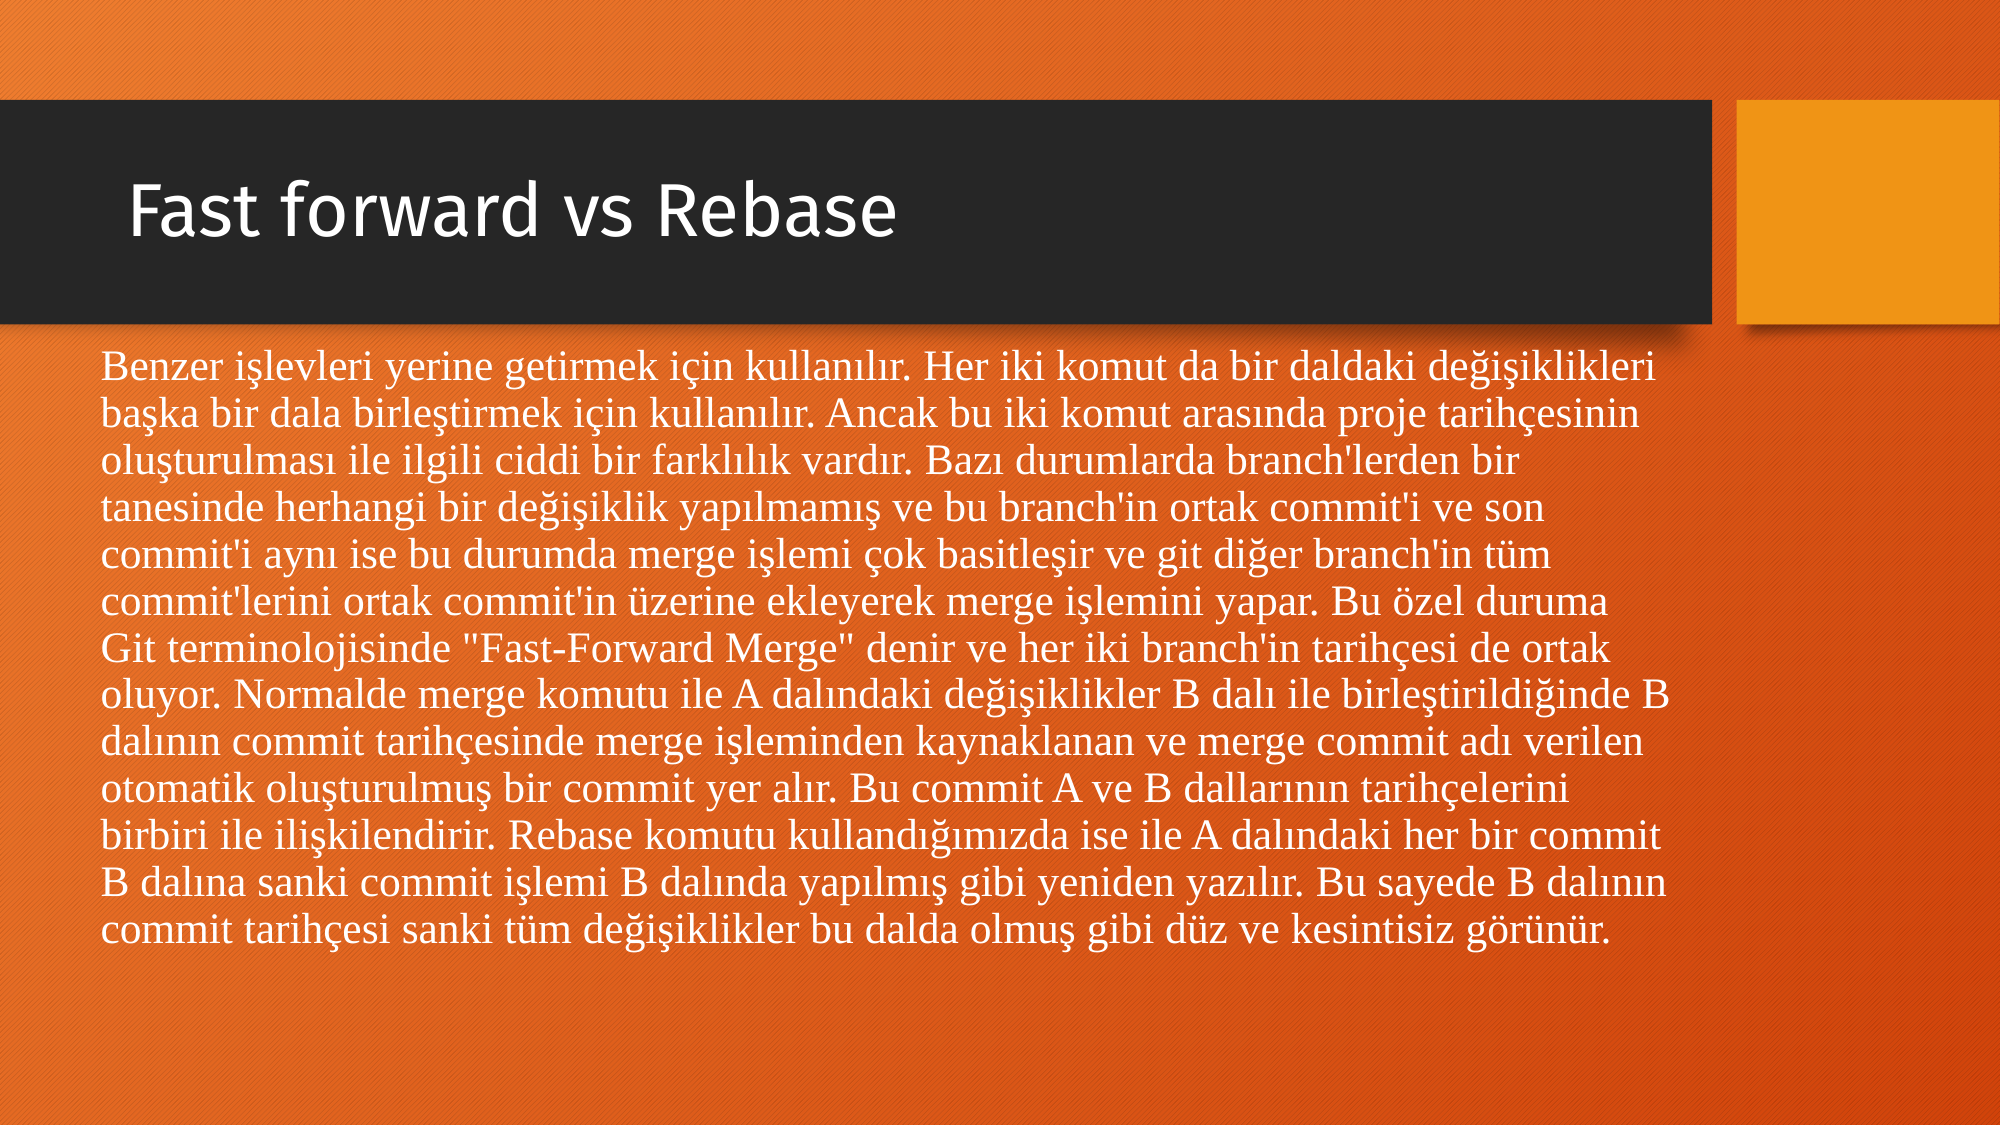

# Fast forward vs Rebase
Benzer işlevleri yerine getirmek için kullanılır. Her iki komut da bir daldaki değişiklikleri başka bir dala birleştirmek için kullanılır. Ancak bu iki komut arasında proje tarihçesinin oluşturulması ile ilgili ciddi bir farklılık vardır. Bazı durumlarda branch'lerden bir tanesinde herhangi bir değişiklik yapılmamış ve bu branch'in ortak commit'i ve son commit'i aynı ise bu durumda merge işlemi çok basitleşir ve git diğer branch'in tüm commit'lerini ortak commit'in üzerine ekleyerek merge işlemini yapar. Bu özel duruma Git terminolojisinde "Fast-Forward Merge" denir ve her iki branch'in tarihçesi de ortak oluyor. Normalde merge komutu ile A dalındaki değişiklikler B dalı ile birleştirildiğinde B dalının commit tarihçesinde merge işleminden kaynaklanan ve merge commit adı verilen otomatik oluşturulmuş bir commit yer alır. Bu commit A ve B dallarının tarihçelerini birbiri ile ilişkilendirir. Rebase komutu kullandığımızda ise ile A dalındaki her bir commit B dalına sanki commit işlemi B dalında yapılmış gibi yeniden yazılır. Bu sayede B dalının commit tarihçesi sanki tüm değişiklikler bu dalda olmuş gibi düz ve kesintisiz görünür.